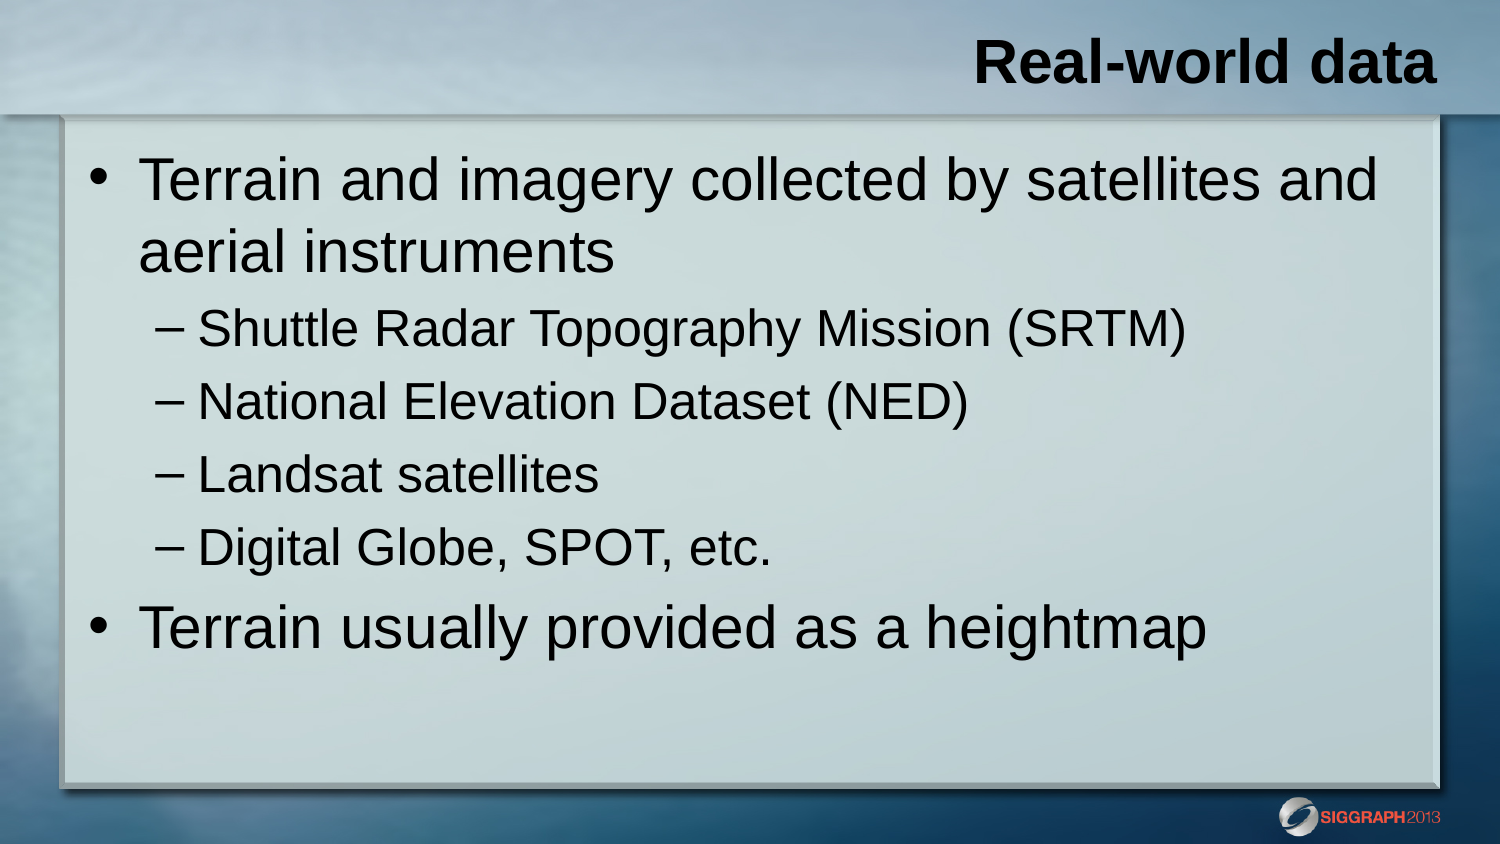

# Real-world data
Terrain and imagery collected by satellites and aerial instruments
Shuttle Radar Topography Mission (SRTM)
National Elevation Dataset (NED)
Landsat satellites
Digital Globe, SPOT, etc.
Terrain usually provided as a heightmap